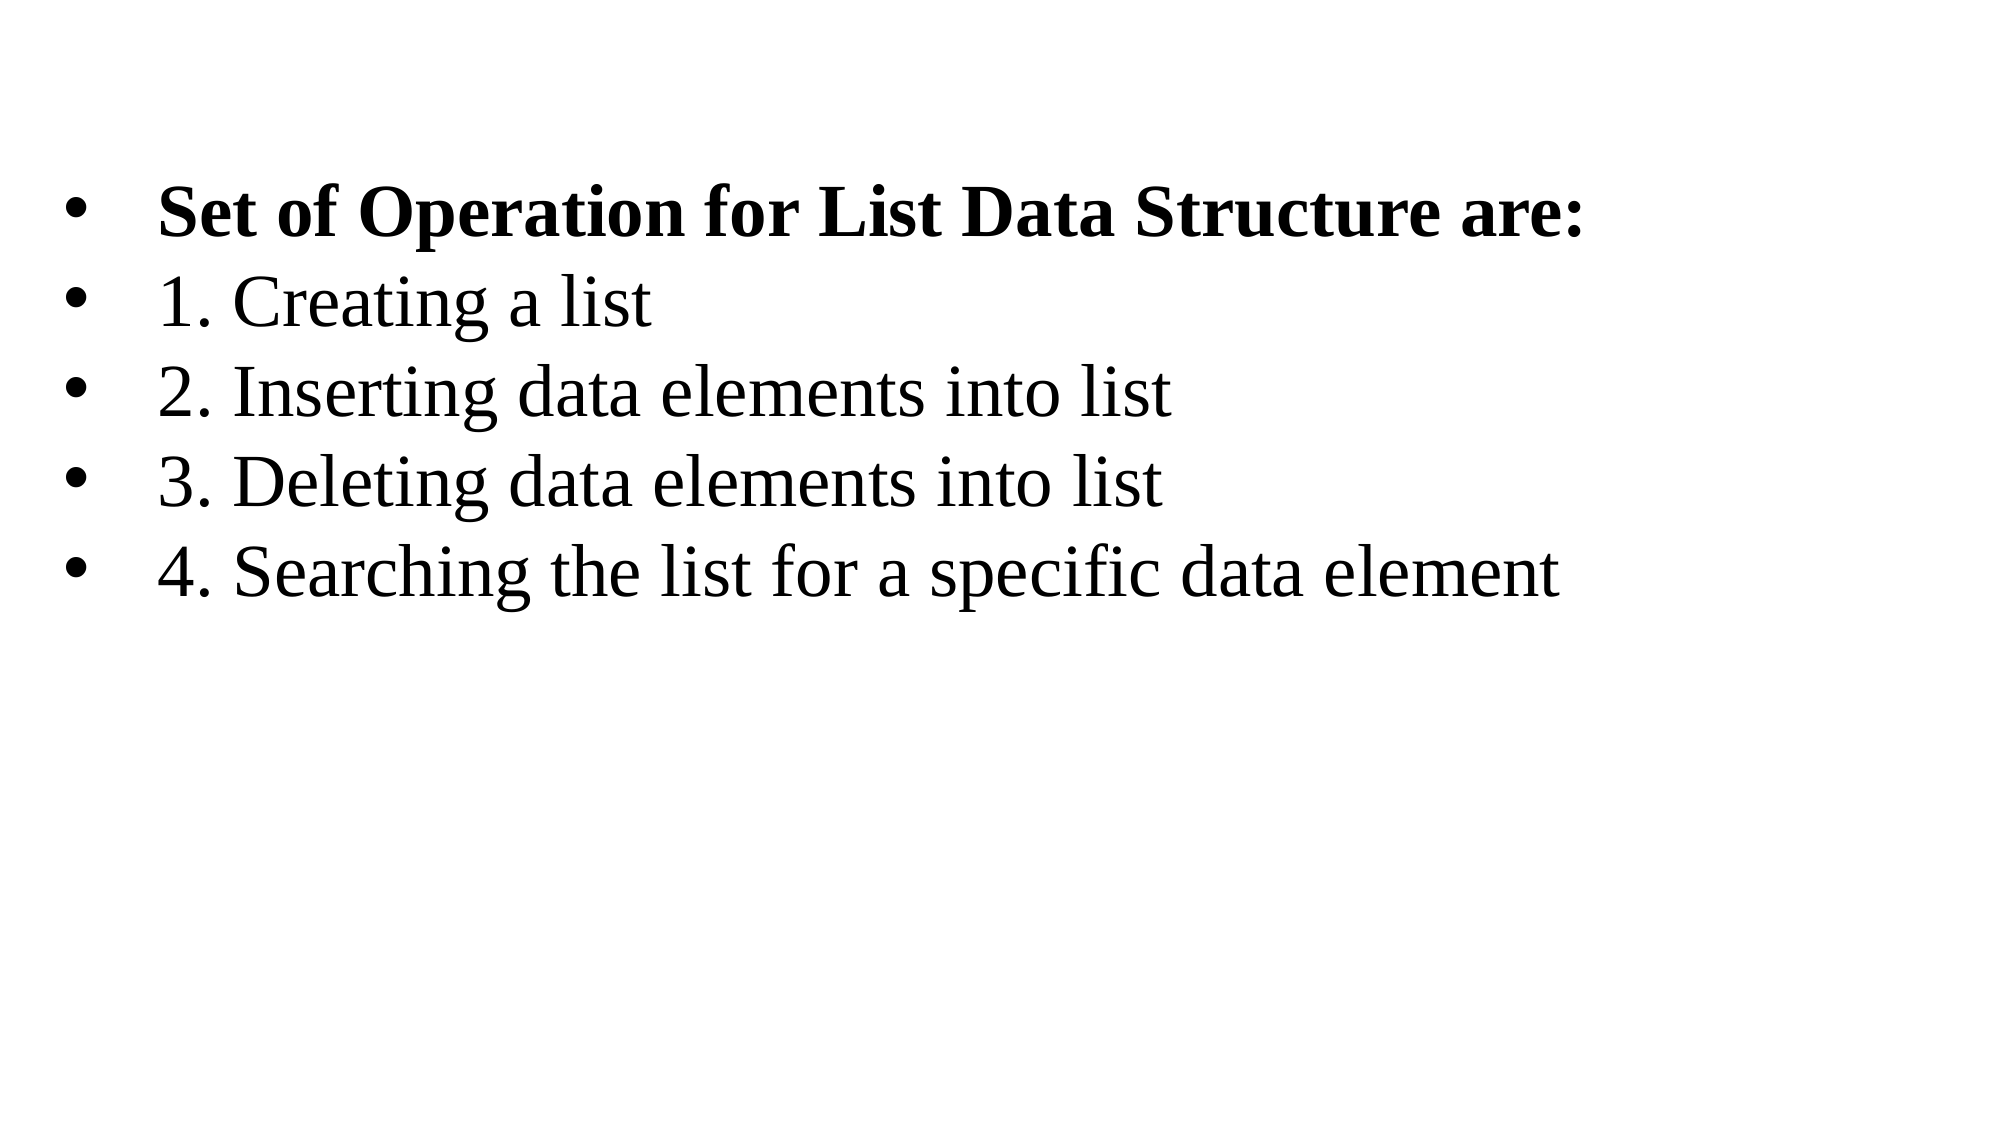

Set of Operation for List Data Structure are:
1. Creating a list
2. Inserting data elements into list
3. Deleting data elements into list
4. Searching the list for a specific data element